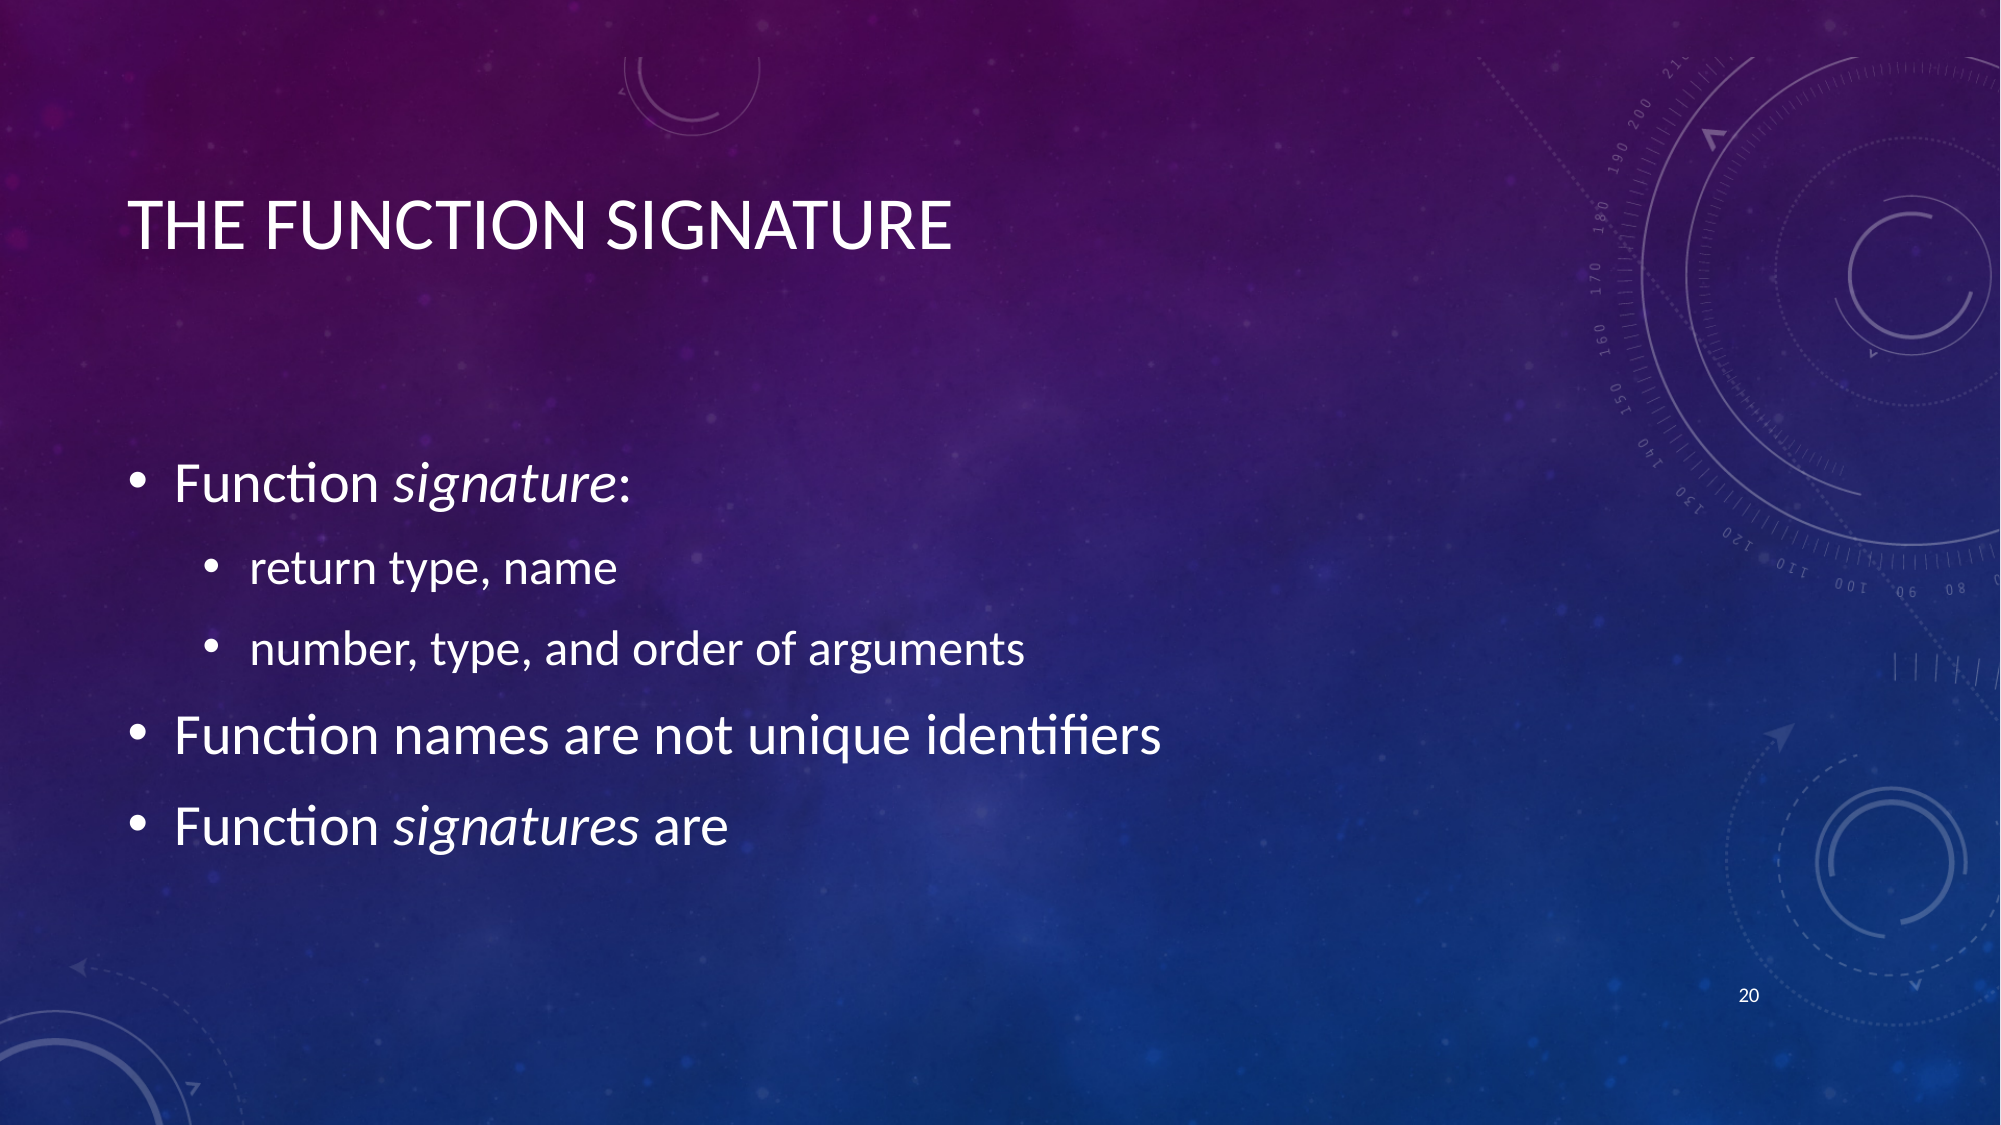

# The function signature
Function signature:
return type, name
number, type, and order of arguments
Function names are not unique identifiers
Function signatures are
20